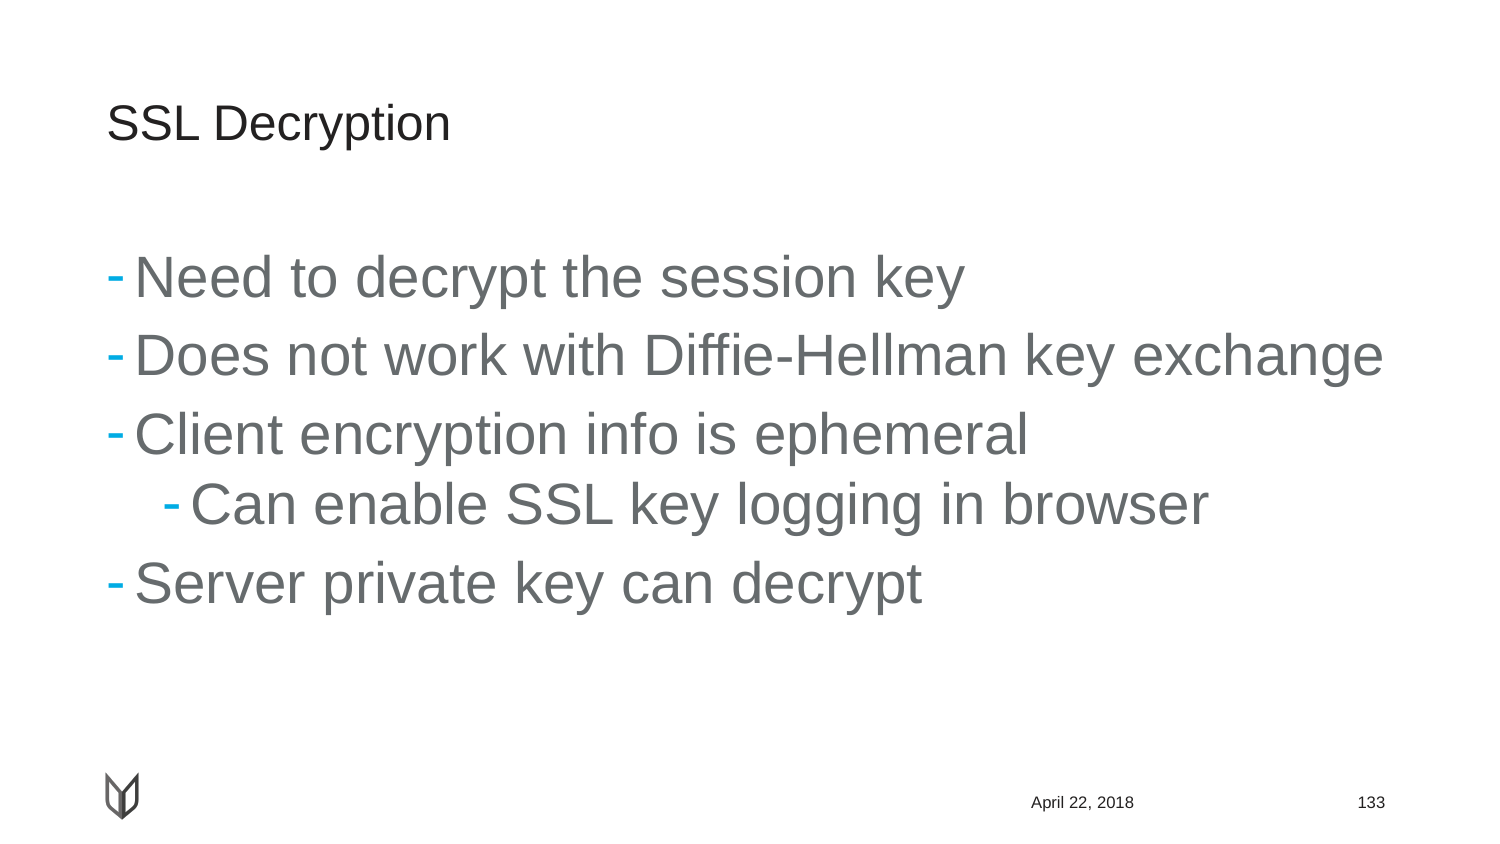

# SSL Decryption
Need to decrypt the session key
Does not work with Diffie-Hellman key exchange
Client encryption info is ephemeral
Can enable SSL key logging in browser
Server private key can decrypt

April 22, 2018
133